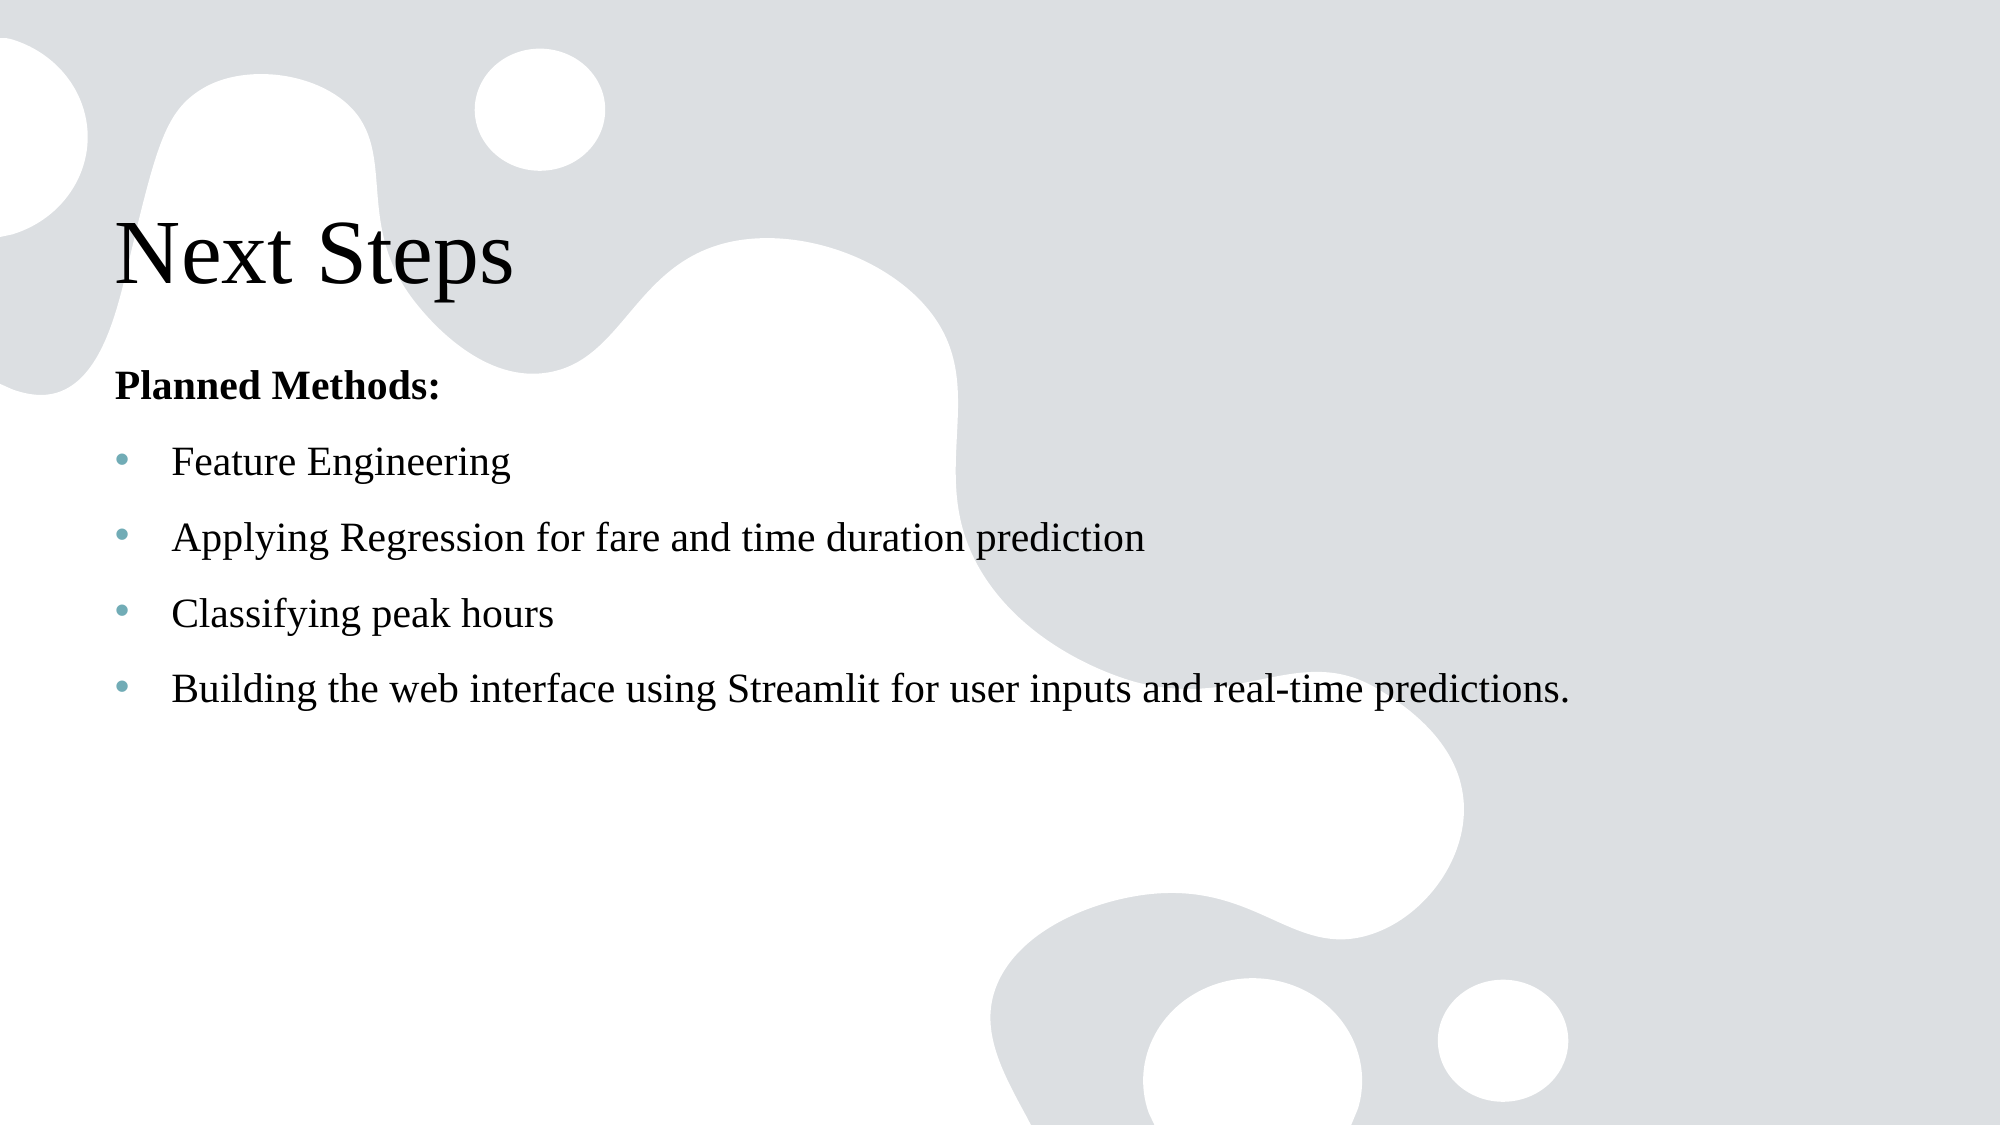

# Next Steps
Planned Methods:
Feature Engineering
Applying Regression for fare and time duration prediction
Classifying peak hours
Building the web interface using Streamlit for user inputs and real-time predictions.